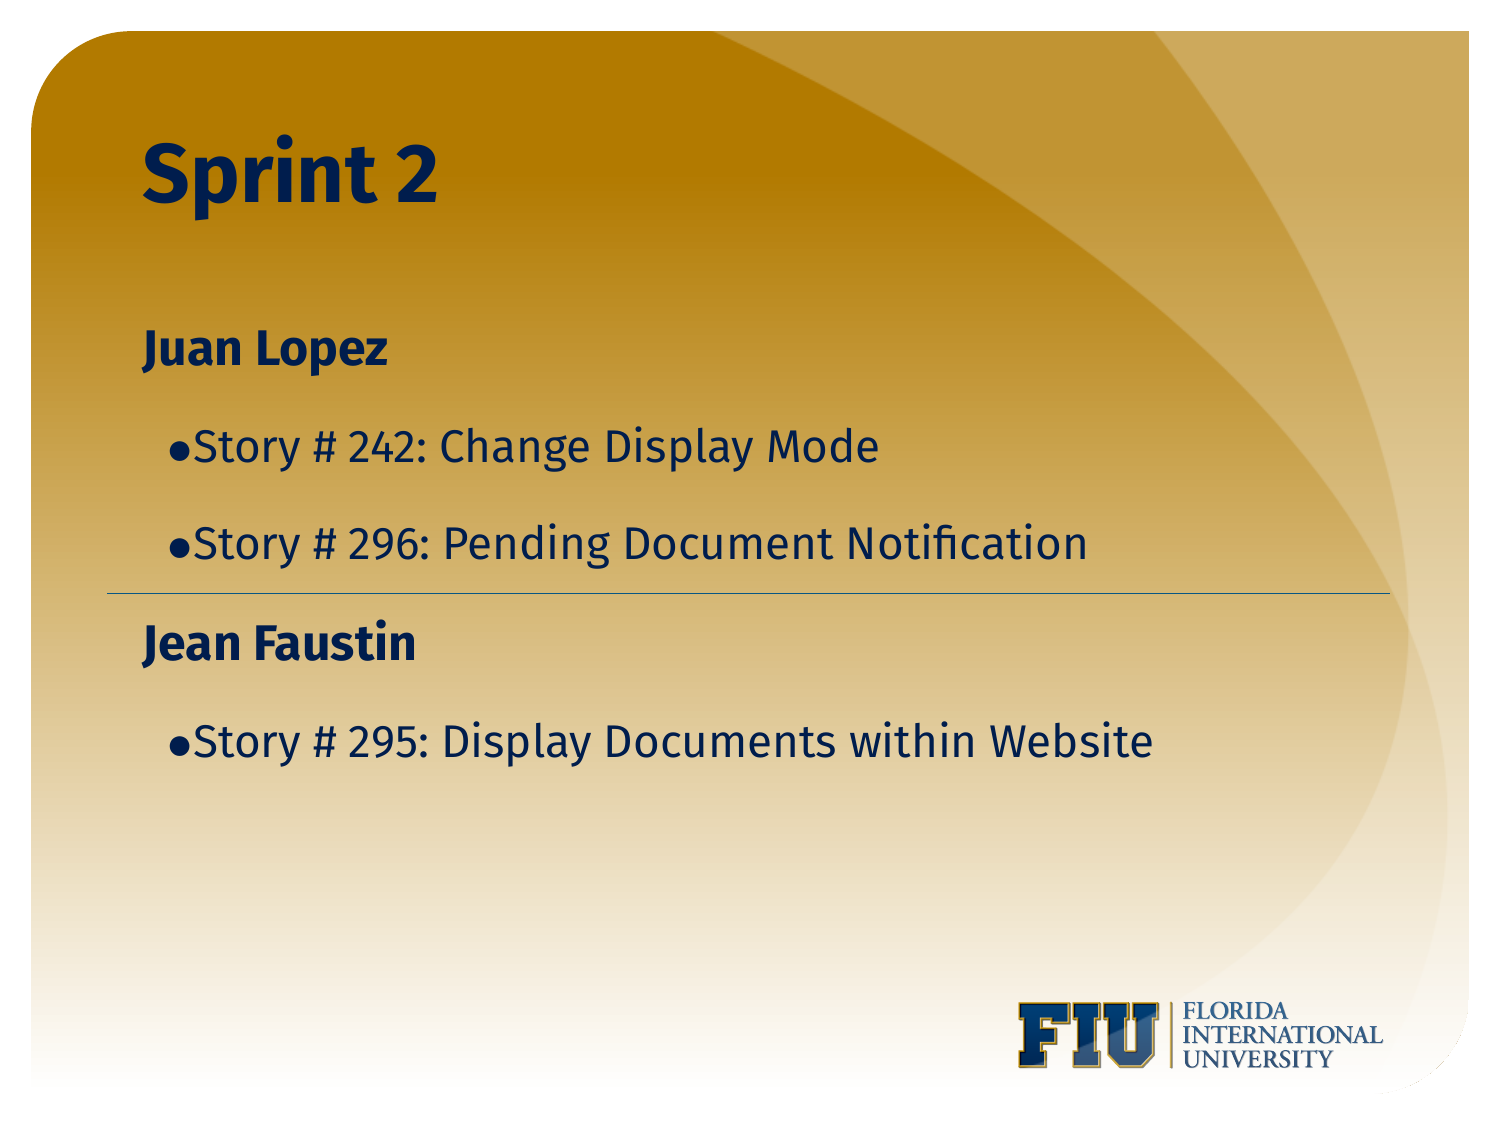

# Sprint 2
Juan Lopez
Story # 242: Change Display Mode
Story # 296: Pending Document Notification
Jean Faustin
Story # 295: Display Documents within Website